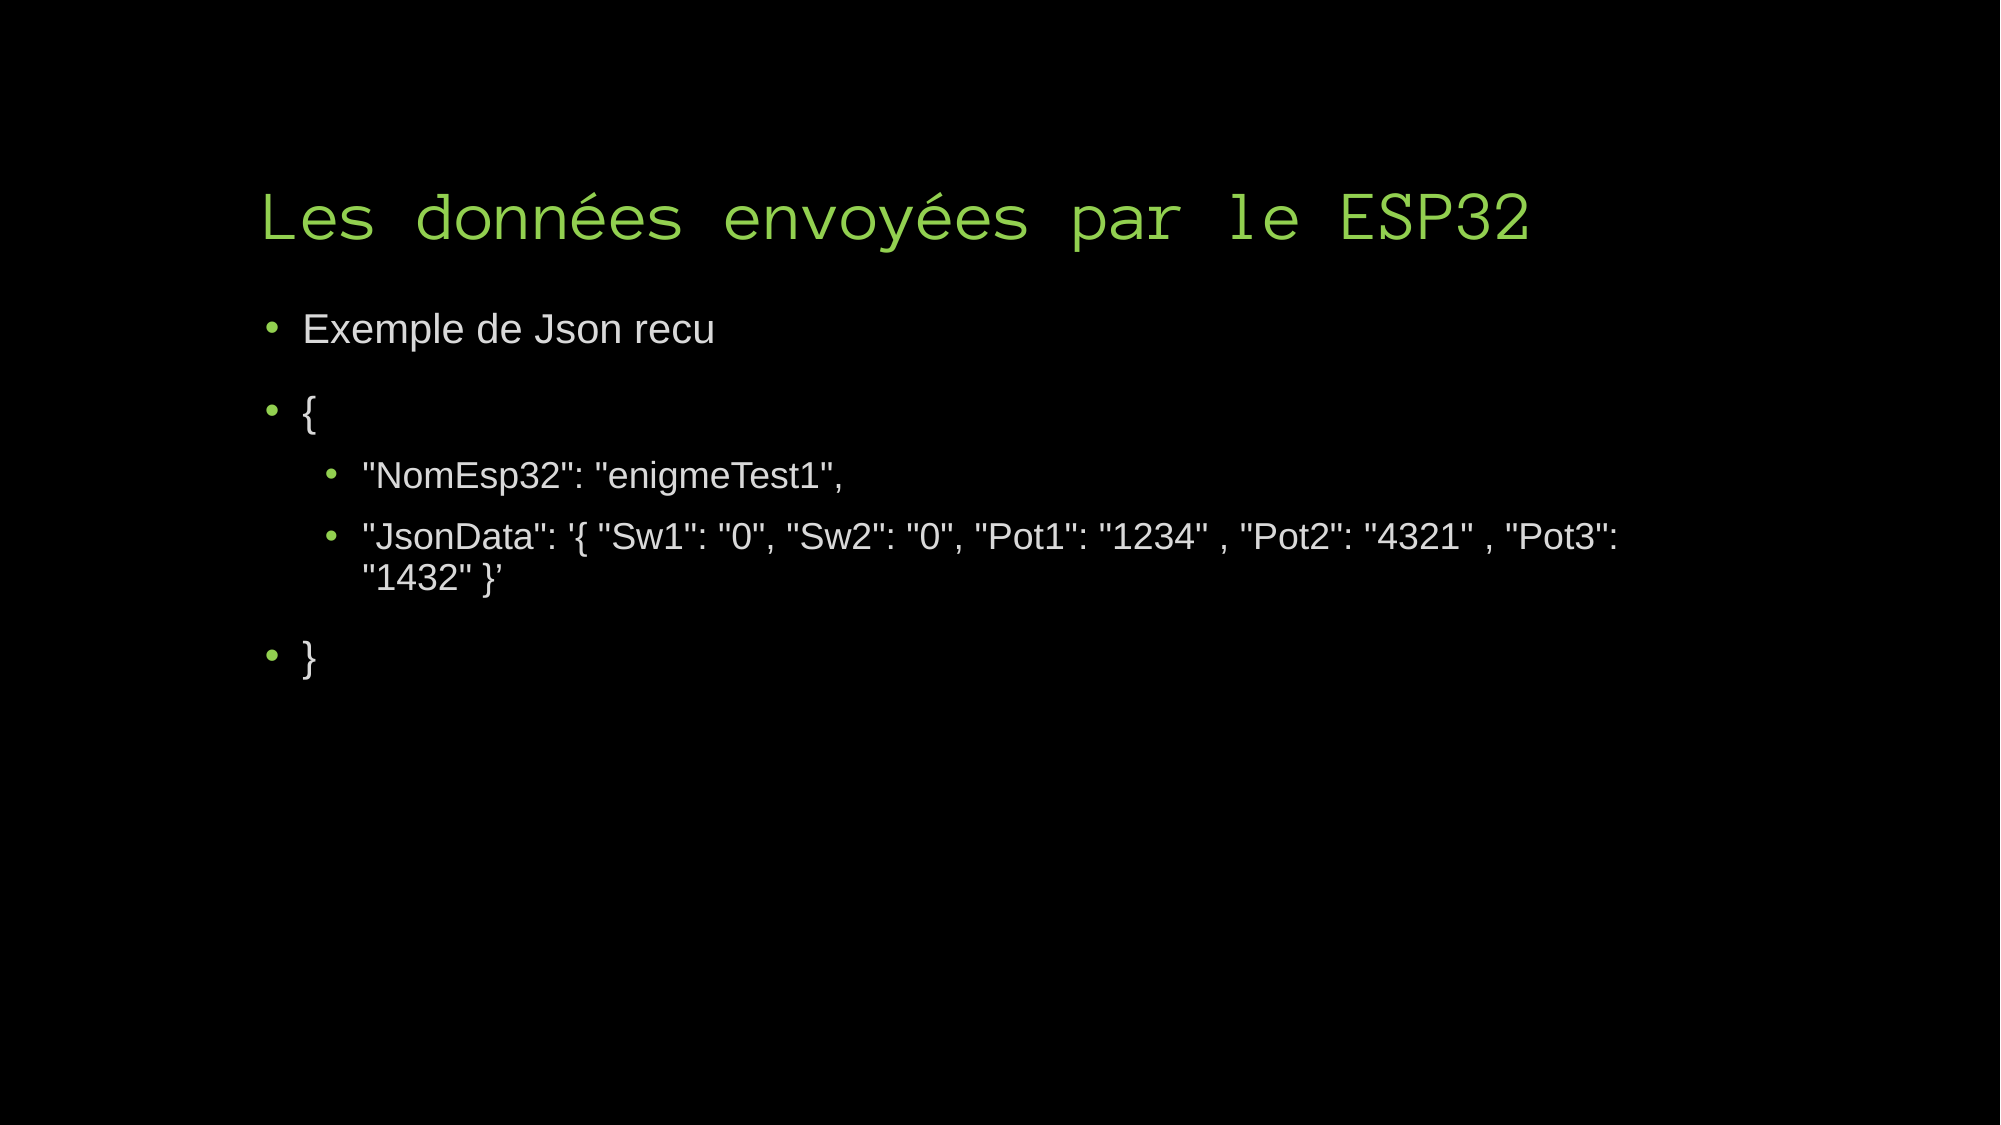

# Les données envoyées par le ESP32
Exemple de Json recu
{
"NomEsp32": "enigmeTest1",
"JsonData": '{ "Sw1": "0", "Sw2": "0", "Pot1": "1234" , "Pot2": "4321" , "Pot3": "1432" }’
}